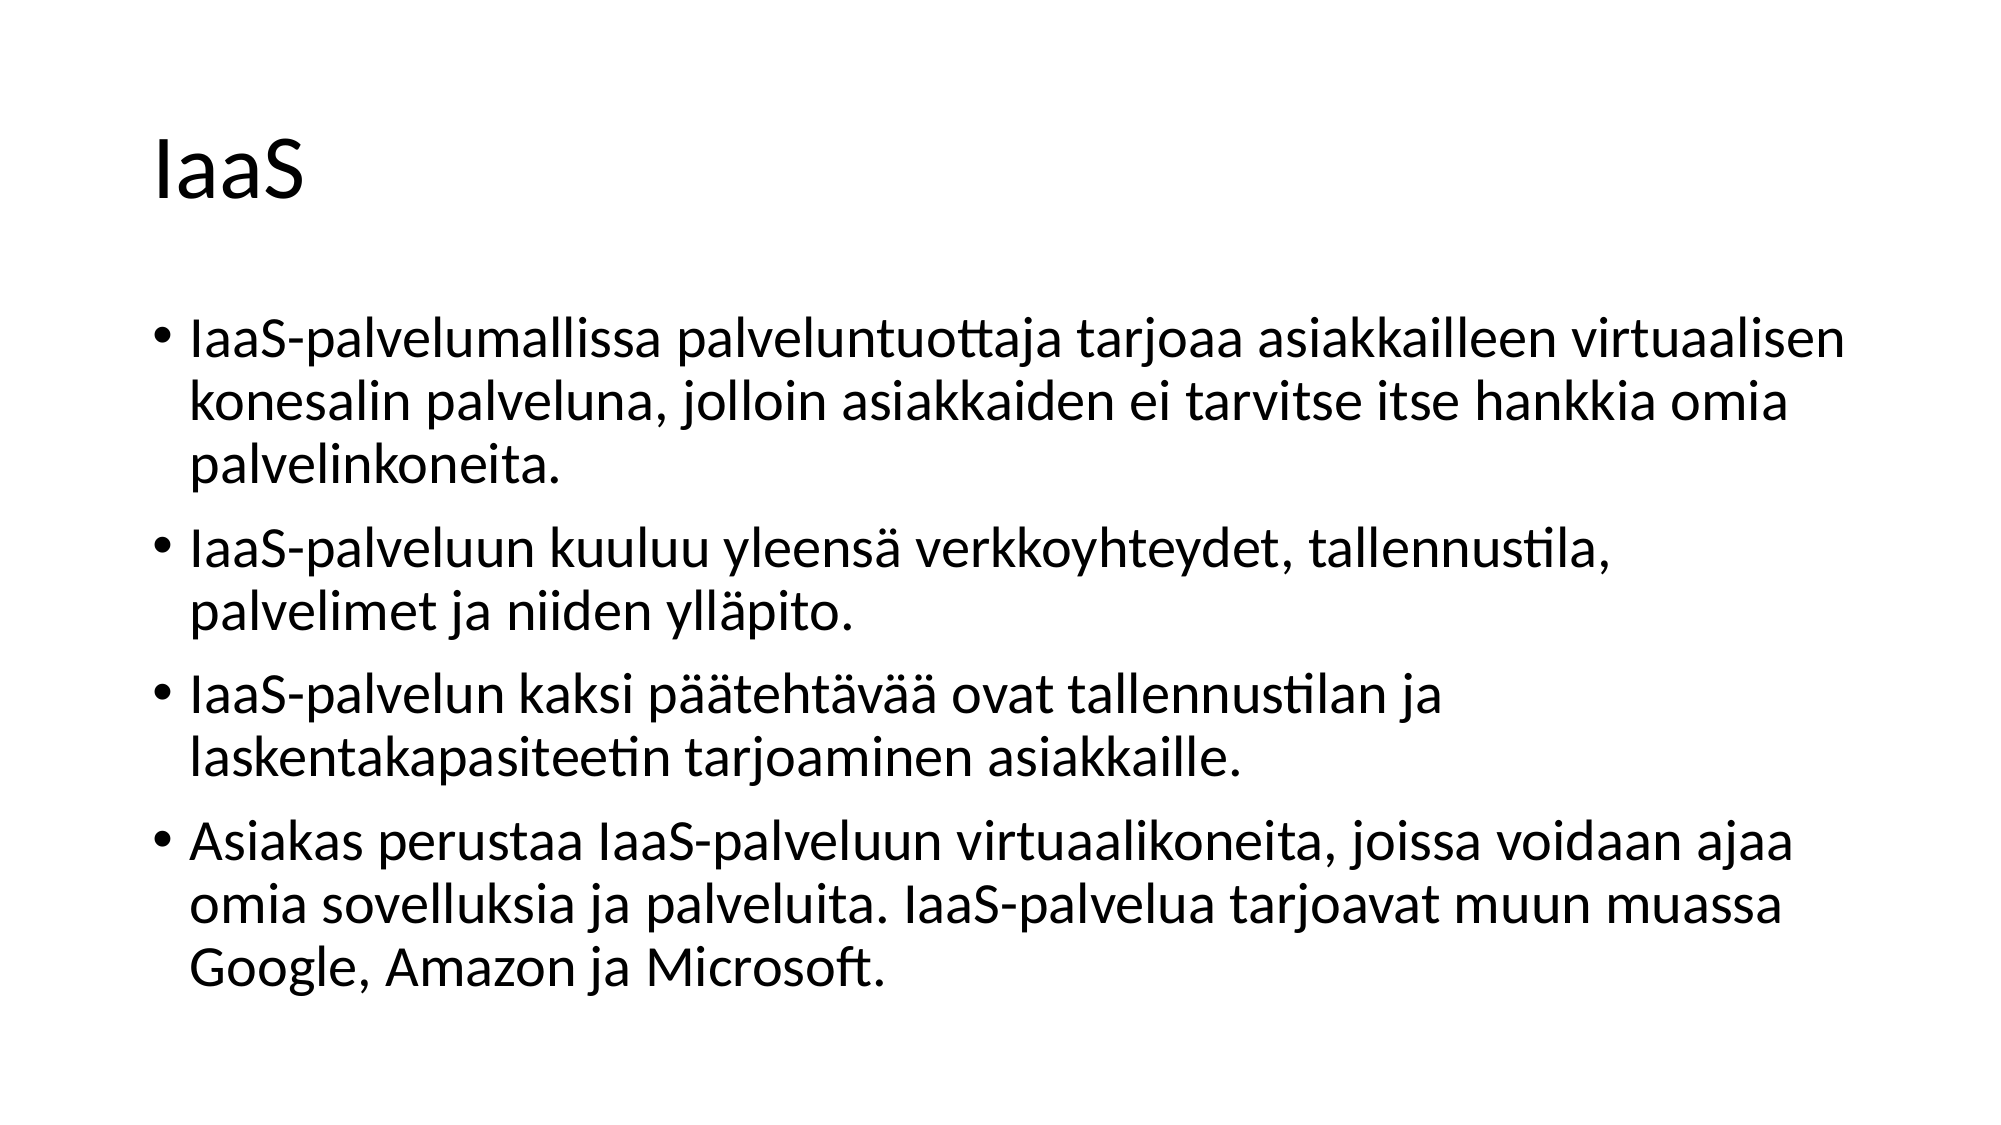

# IaaS
IaaS-palvelumallissa palveluntuottaja tarjoaa asiakkailleen virtuaalisen konesalin palveluna, jolloin asiakkaiden ei tarvitse itse hankkia omia palvelinkoneita.
IaaS-palveluun kuuluu yleensä verkkoyhteydet, tallennustila, palvelimet ja niiden ylläpito.
IaaS-palvelun kaksi päätehtävää ovat tallennustilan ja laskentakapasiteetin tarjoaminen asiakkaille.
Asiakas perustaa IaaS-palveluun virtuaalikoneita, joissa voidaan ajaa omia sovelluksia ja palveluita. IaaS-palvelua tarjoavat muun muassa Google, Amazon ja Microsoft.